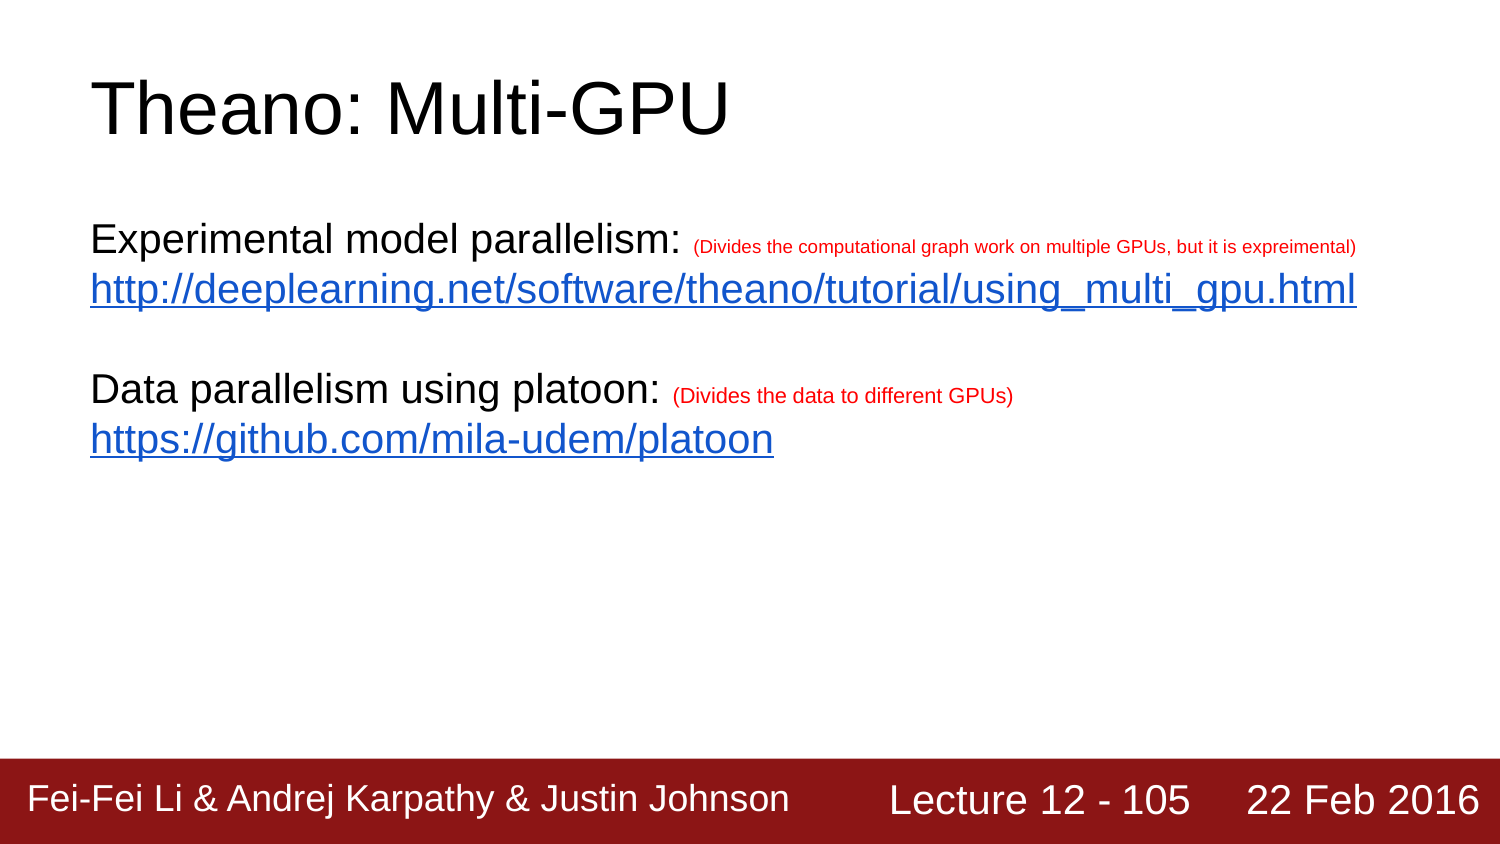

# Theano: Multi-GPU
Experimental model parallelism: (Divides the computational graph work on multiple GPUs, but it is expreimental)
http://deeplearning.net/software/theano/tutorial/using_multi_gpu.html

Data parallelism using platoon: (Divides the data to different GPUs)
https://github.com/mila-udem/platoon

105